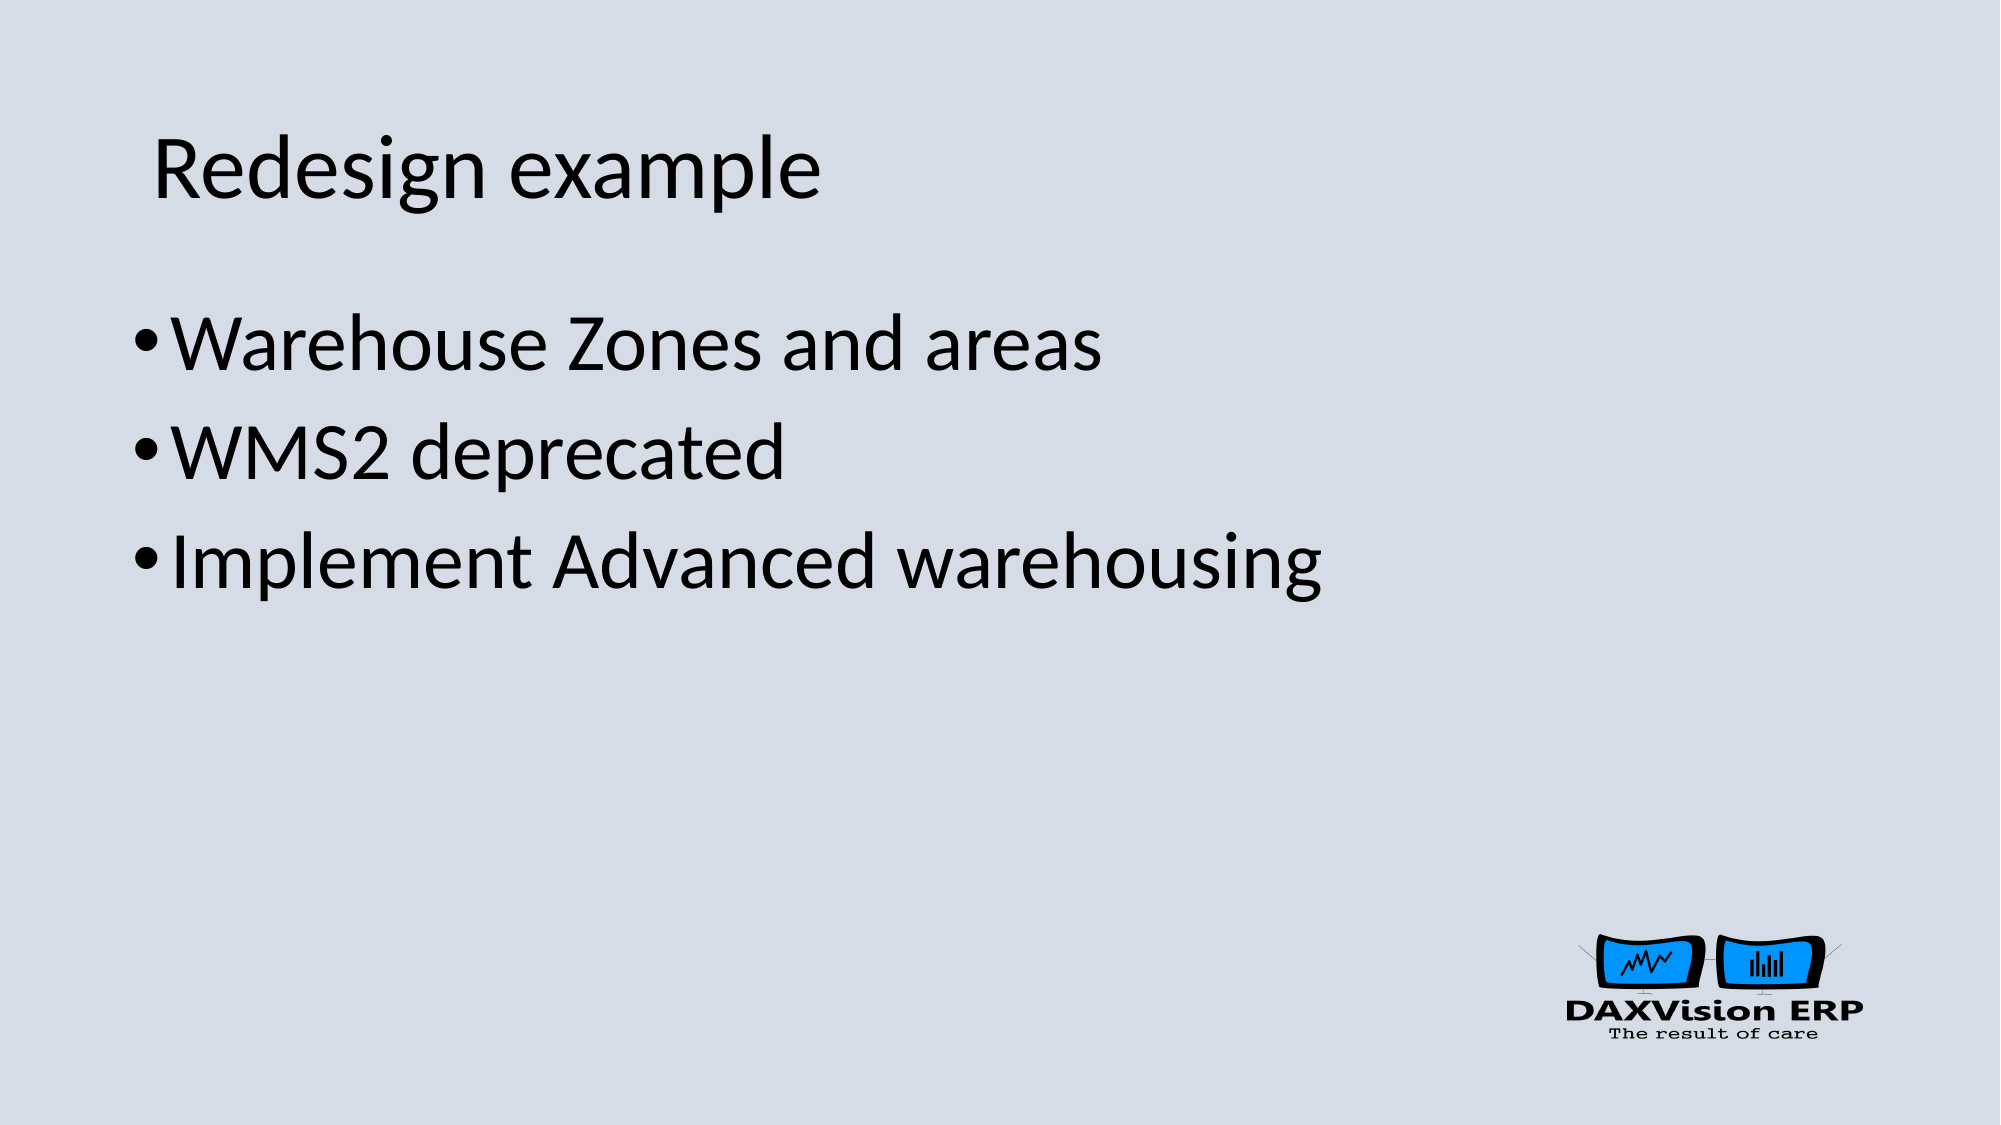

# Redesign example
Warehouse Zones and areas
WMS2 deprecated
Implement Advanced warehousing